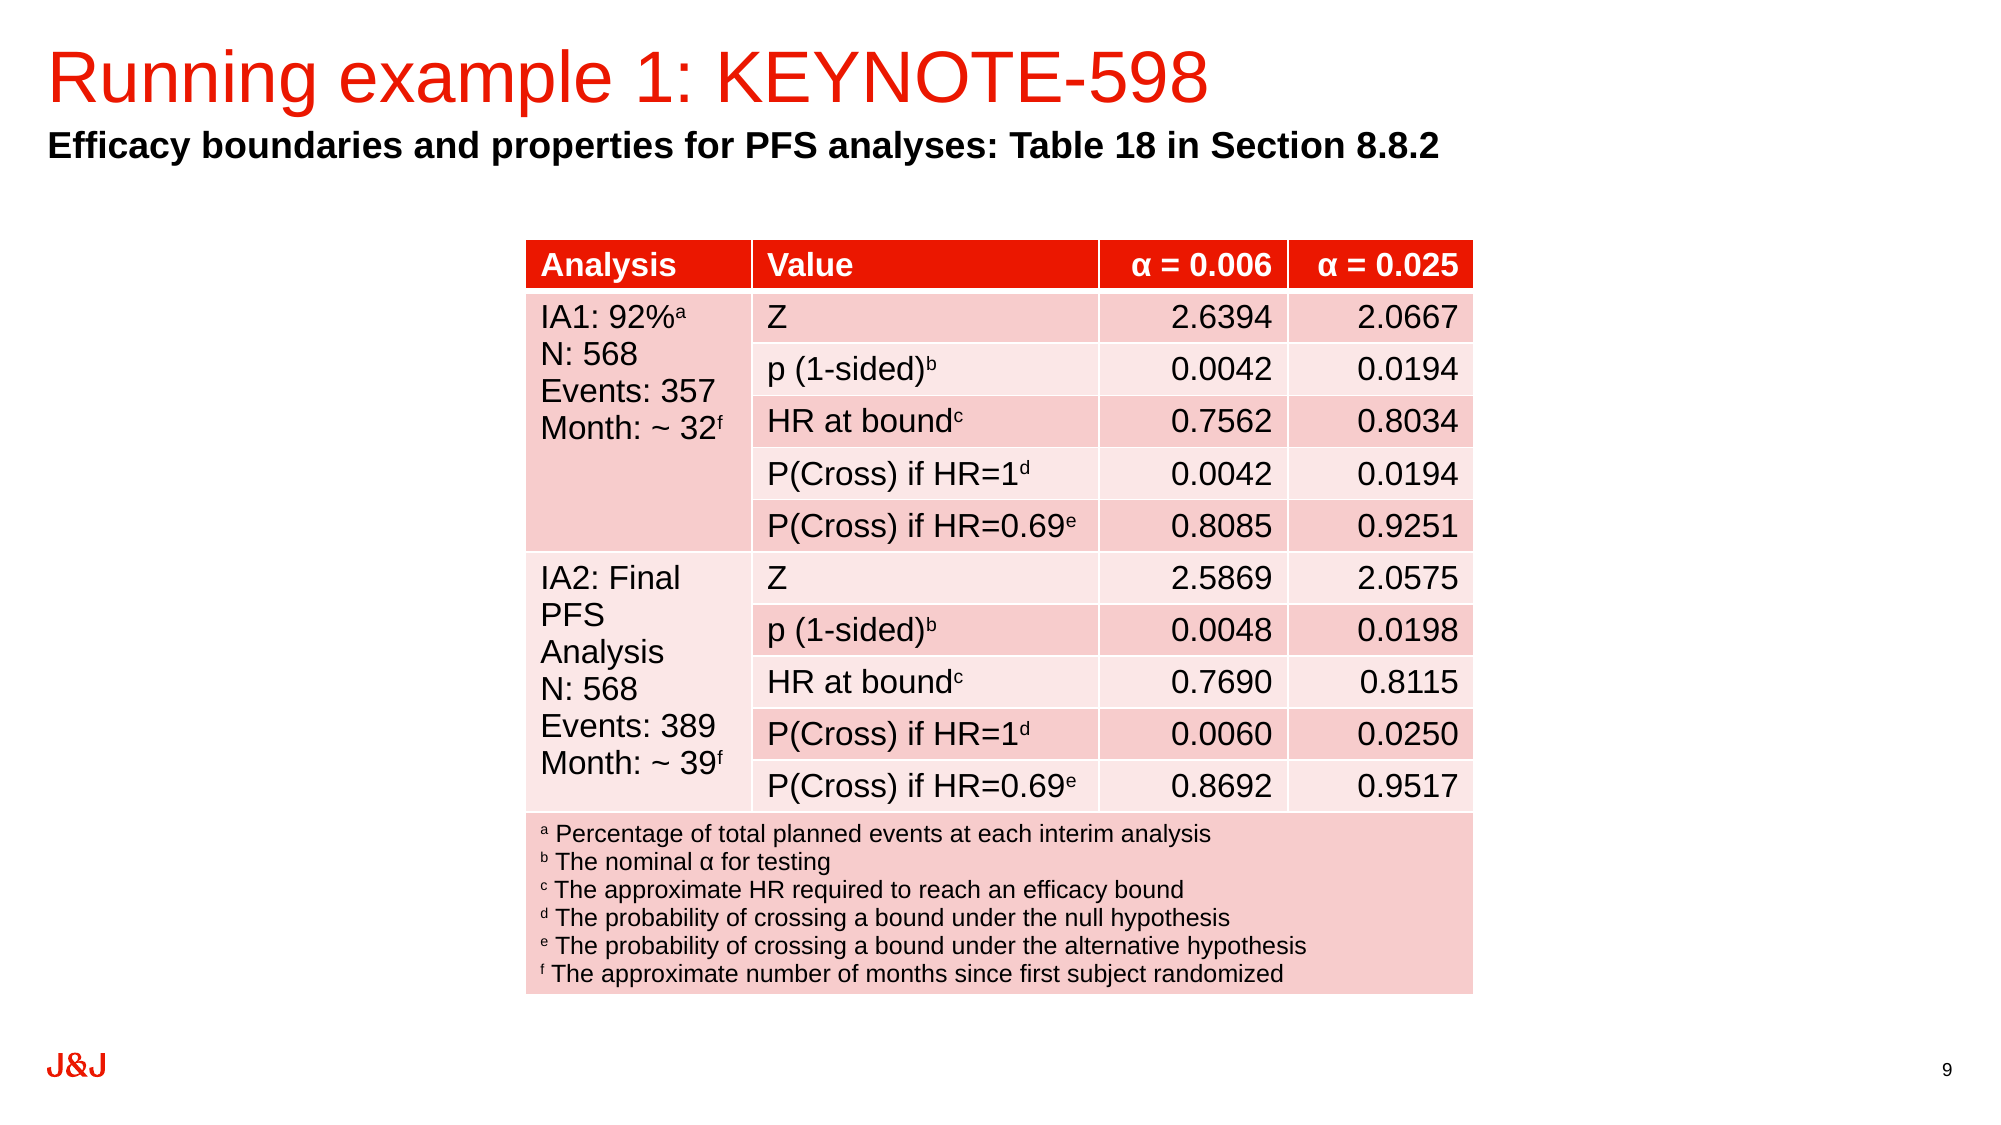

# Running example 1: KEYNOTE-598
Efficacy boundaries and properties for PFS analyses: Table 18 in Section 8.8.2

| Analysis | Value | α = 0.006 | α = 0.025 |
| --- | --- | --- | --- |
| IA1: 92%a N: 568 Events: 357 Month: ~ 32f | Z | 2.6394 | 2.0667 |
|  | p (1-sided)b | 0.0042 | 0.0194 |
|  | HR at boundc | 0.7562 | 0.8034 |
|  | P(Cross) if HR=1d | 0.0042 | 0.0194 |
|  | P(Cross) if HR=0.69e | 0.8085 | 0.9251 |
| IA2: Final PFS Analysis N: 568 Events: 389 Month: ~ 39f | Z | 2.5869 | 2.0575 |
|  | p (1-sided)b | 0.0048 | 0.0198 |
|  | HR at boundc | 0.7690 | 0.8115 |
|  | P(Cross) if HR=1d | 0.0060 | 0.0250 |
|  | P(Cross) if HR=0.69e | 0.8692 | 0.9517 |
| a Percentage of total planned events at each interim analysis b The nominal α for testing c The approximate HR required to reach an efficacy bound d The probability of crossing a bound under the null hypothesis e The probability of crossing a bound under the alternative hypothesis f The approximate number of months since first subject randomized |  |  |  |
9